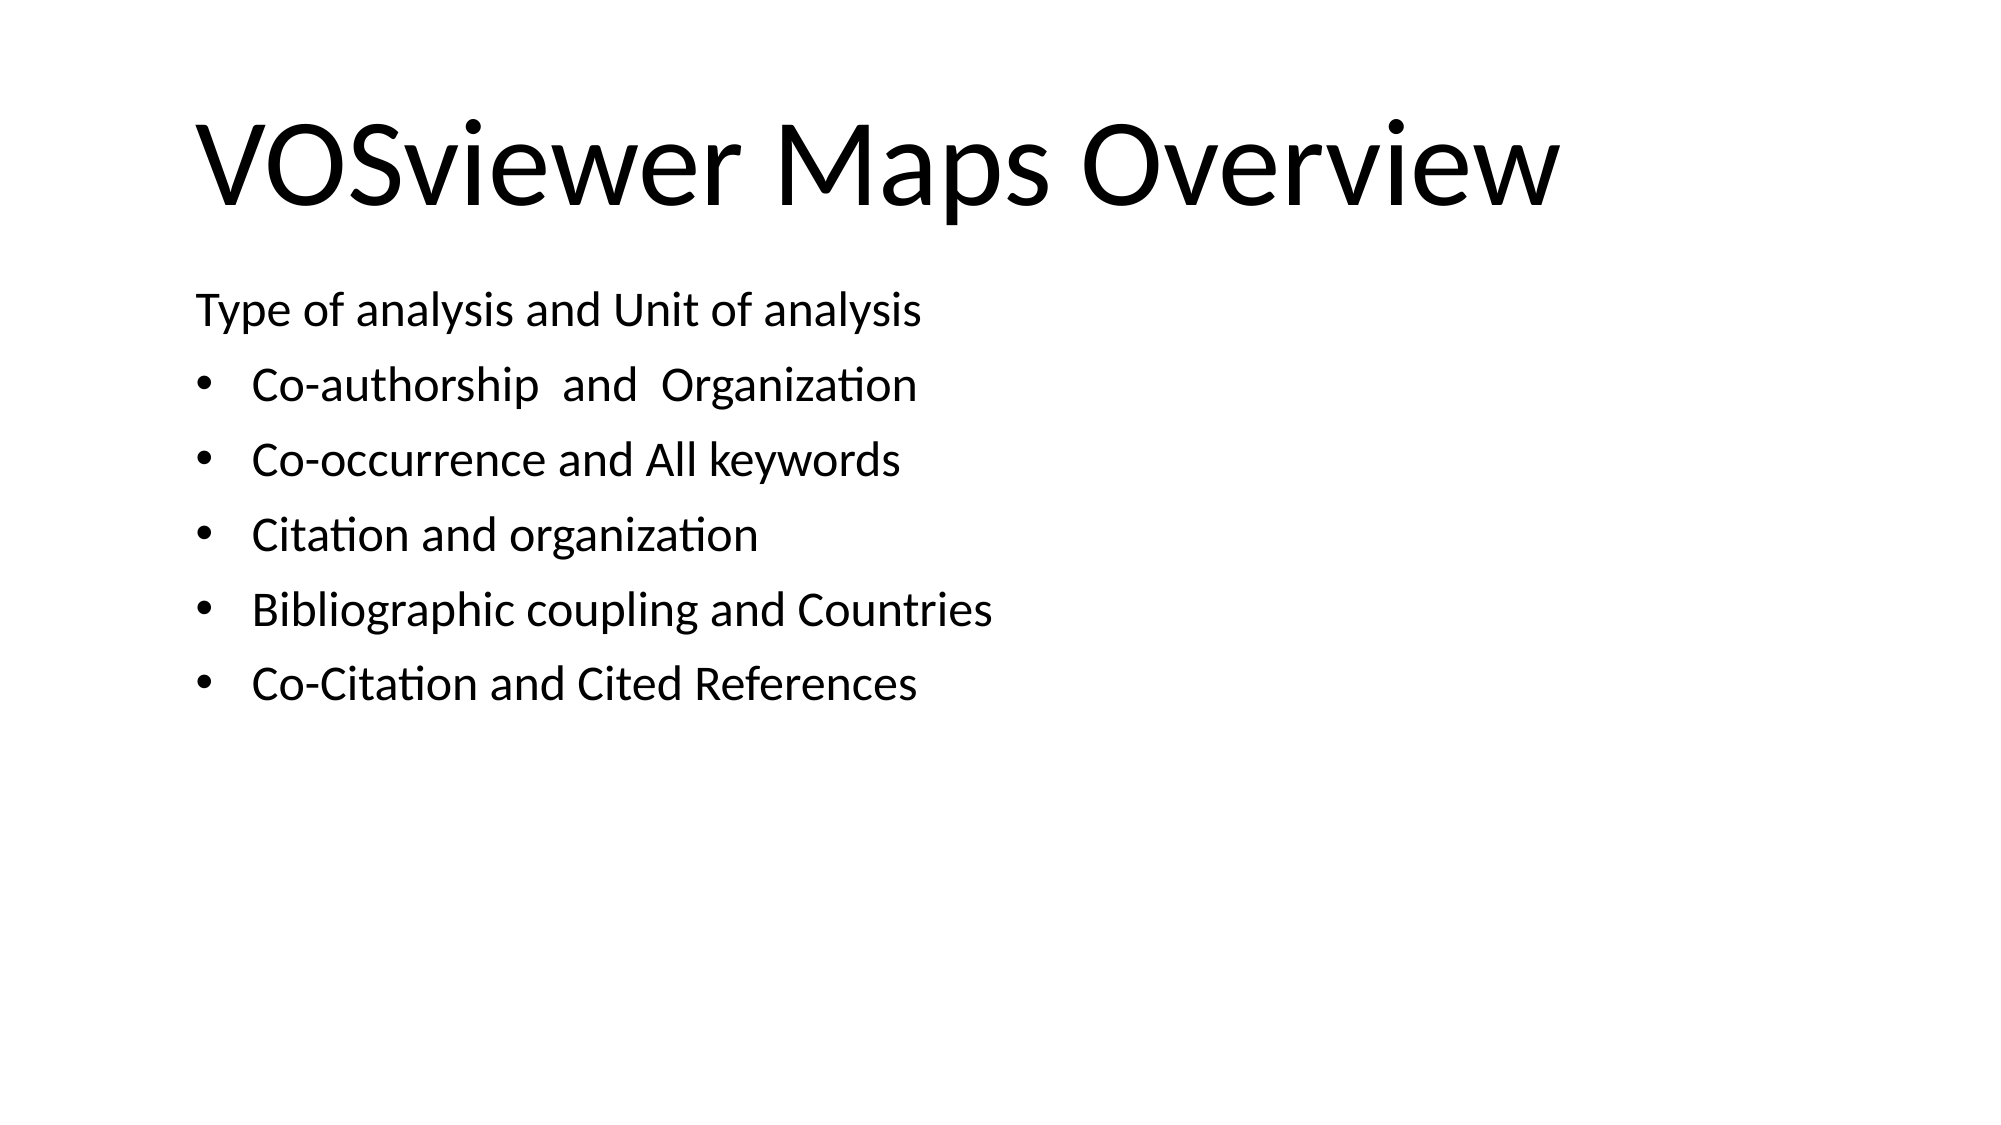

# VOSviewer Maps Overview
Type of analysis and Unit of analysis
Co-authorship  and  Organization
Co-occurrence and All keywords
Citation and organization
Bibliographic coupling and Countries
Co-Citation and Cited References